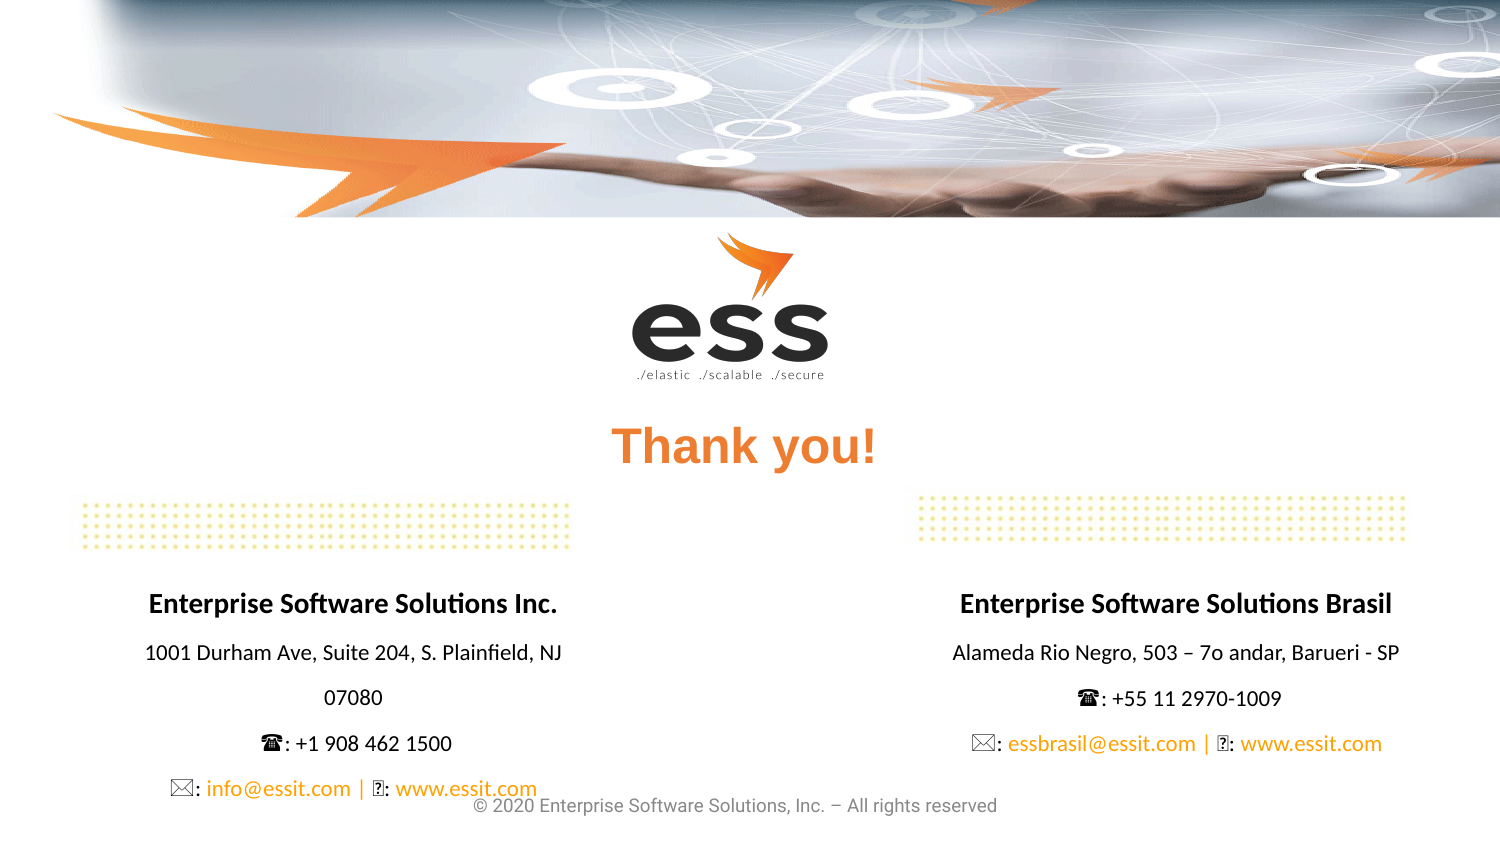

© 2020 Enterprise Software Solutions, Inc. – All rights reserved